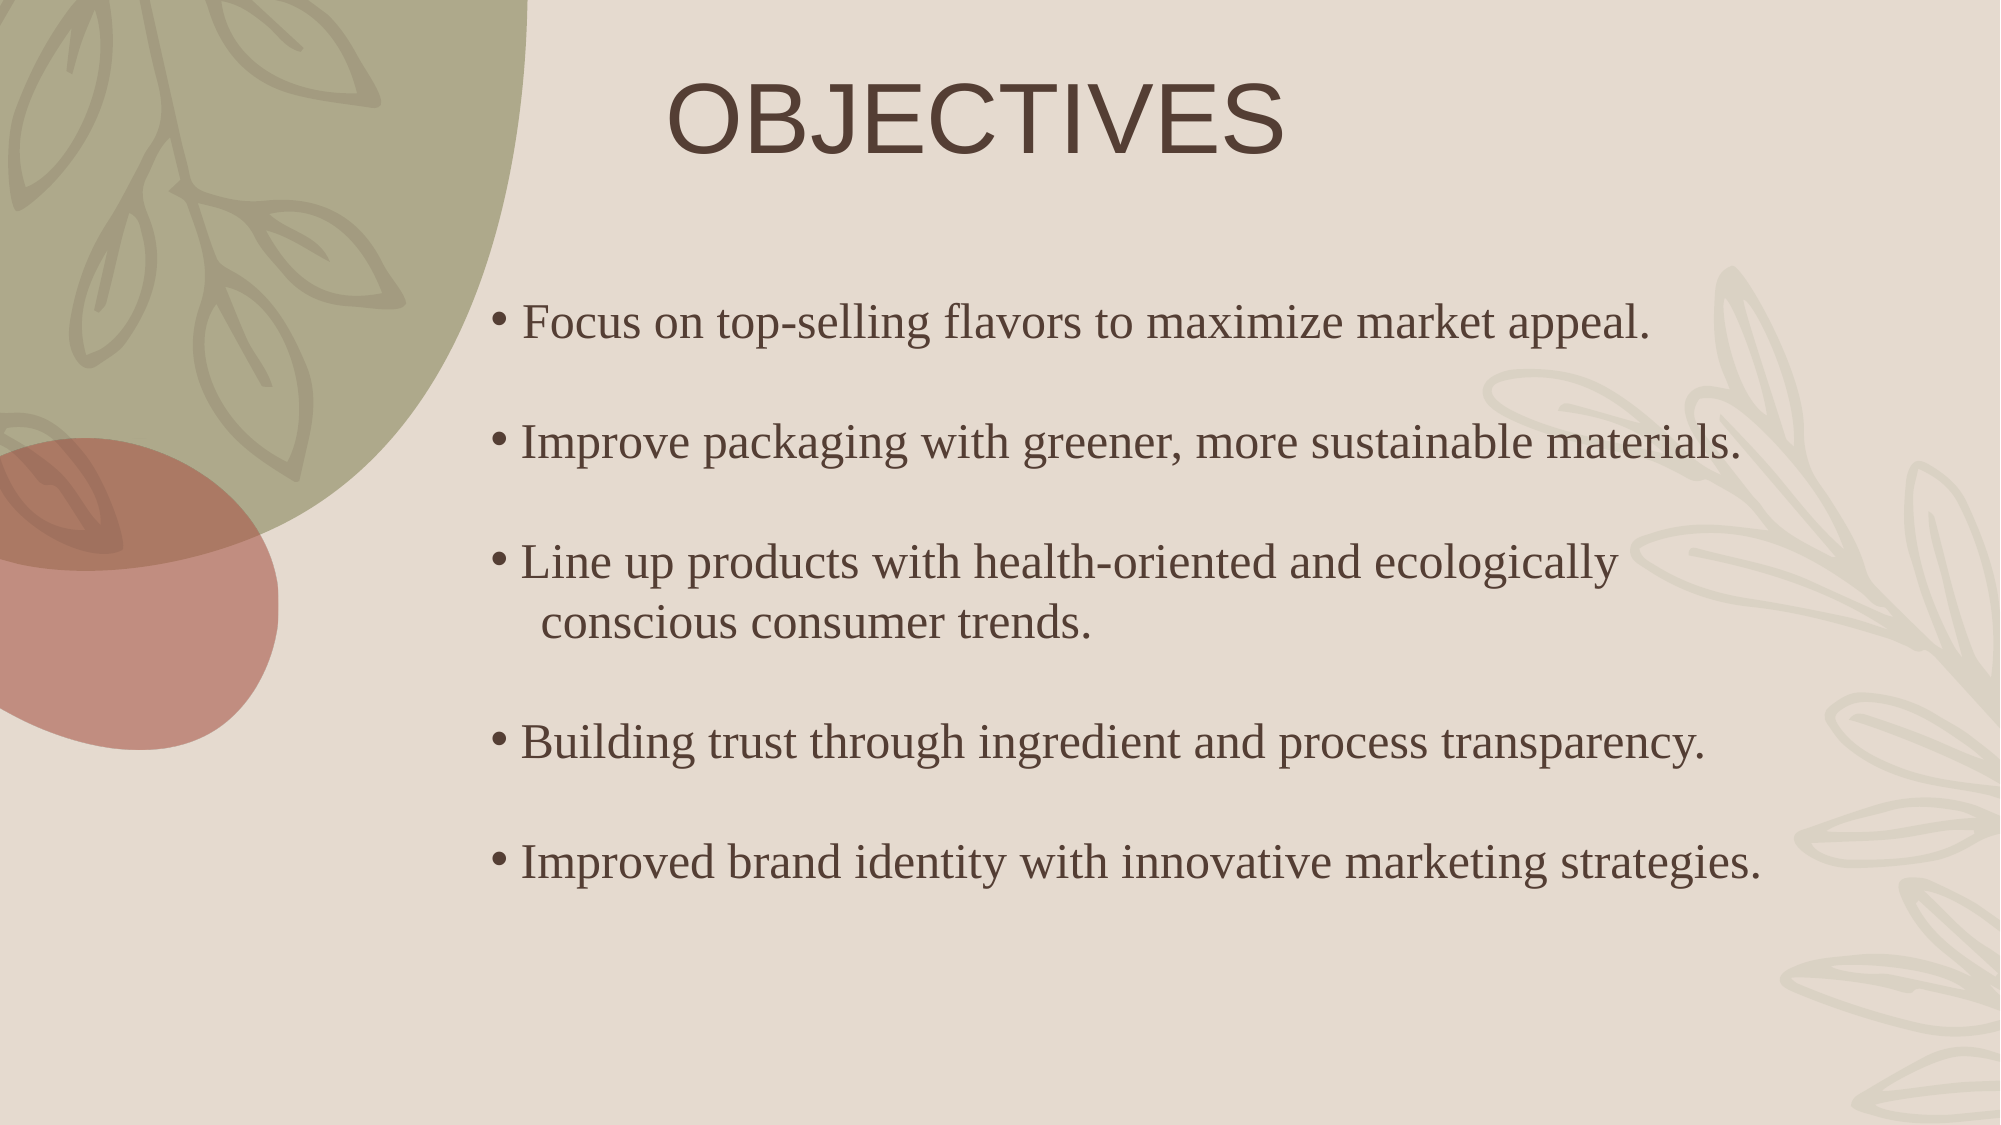

# OBJECTIVES
 Focus on top-selling flavors to maximize market appeal.

 Improve packaging with greener, more sustainable materials.

 Line up products with health-oriented and ecologically           conscious consumer trends.

 Building trust through ingredient and process transparency.

 Improved brand identity with innovative marketing strategies.